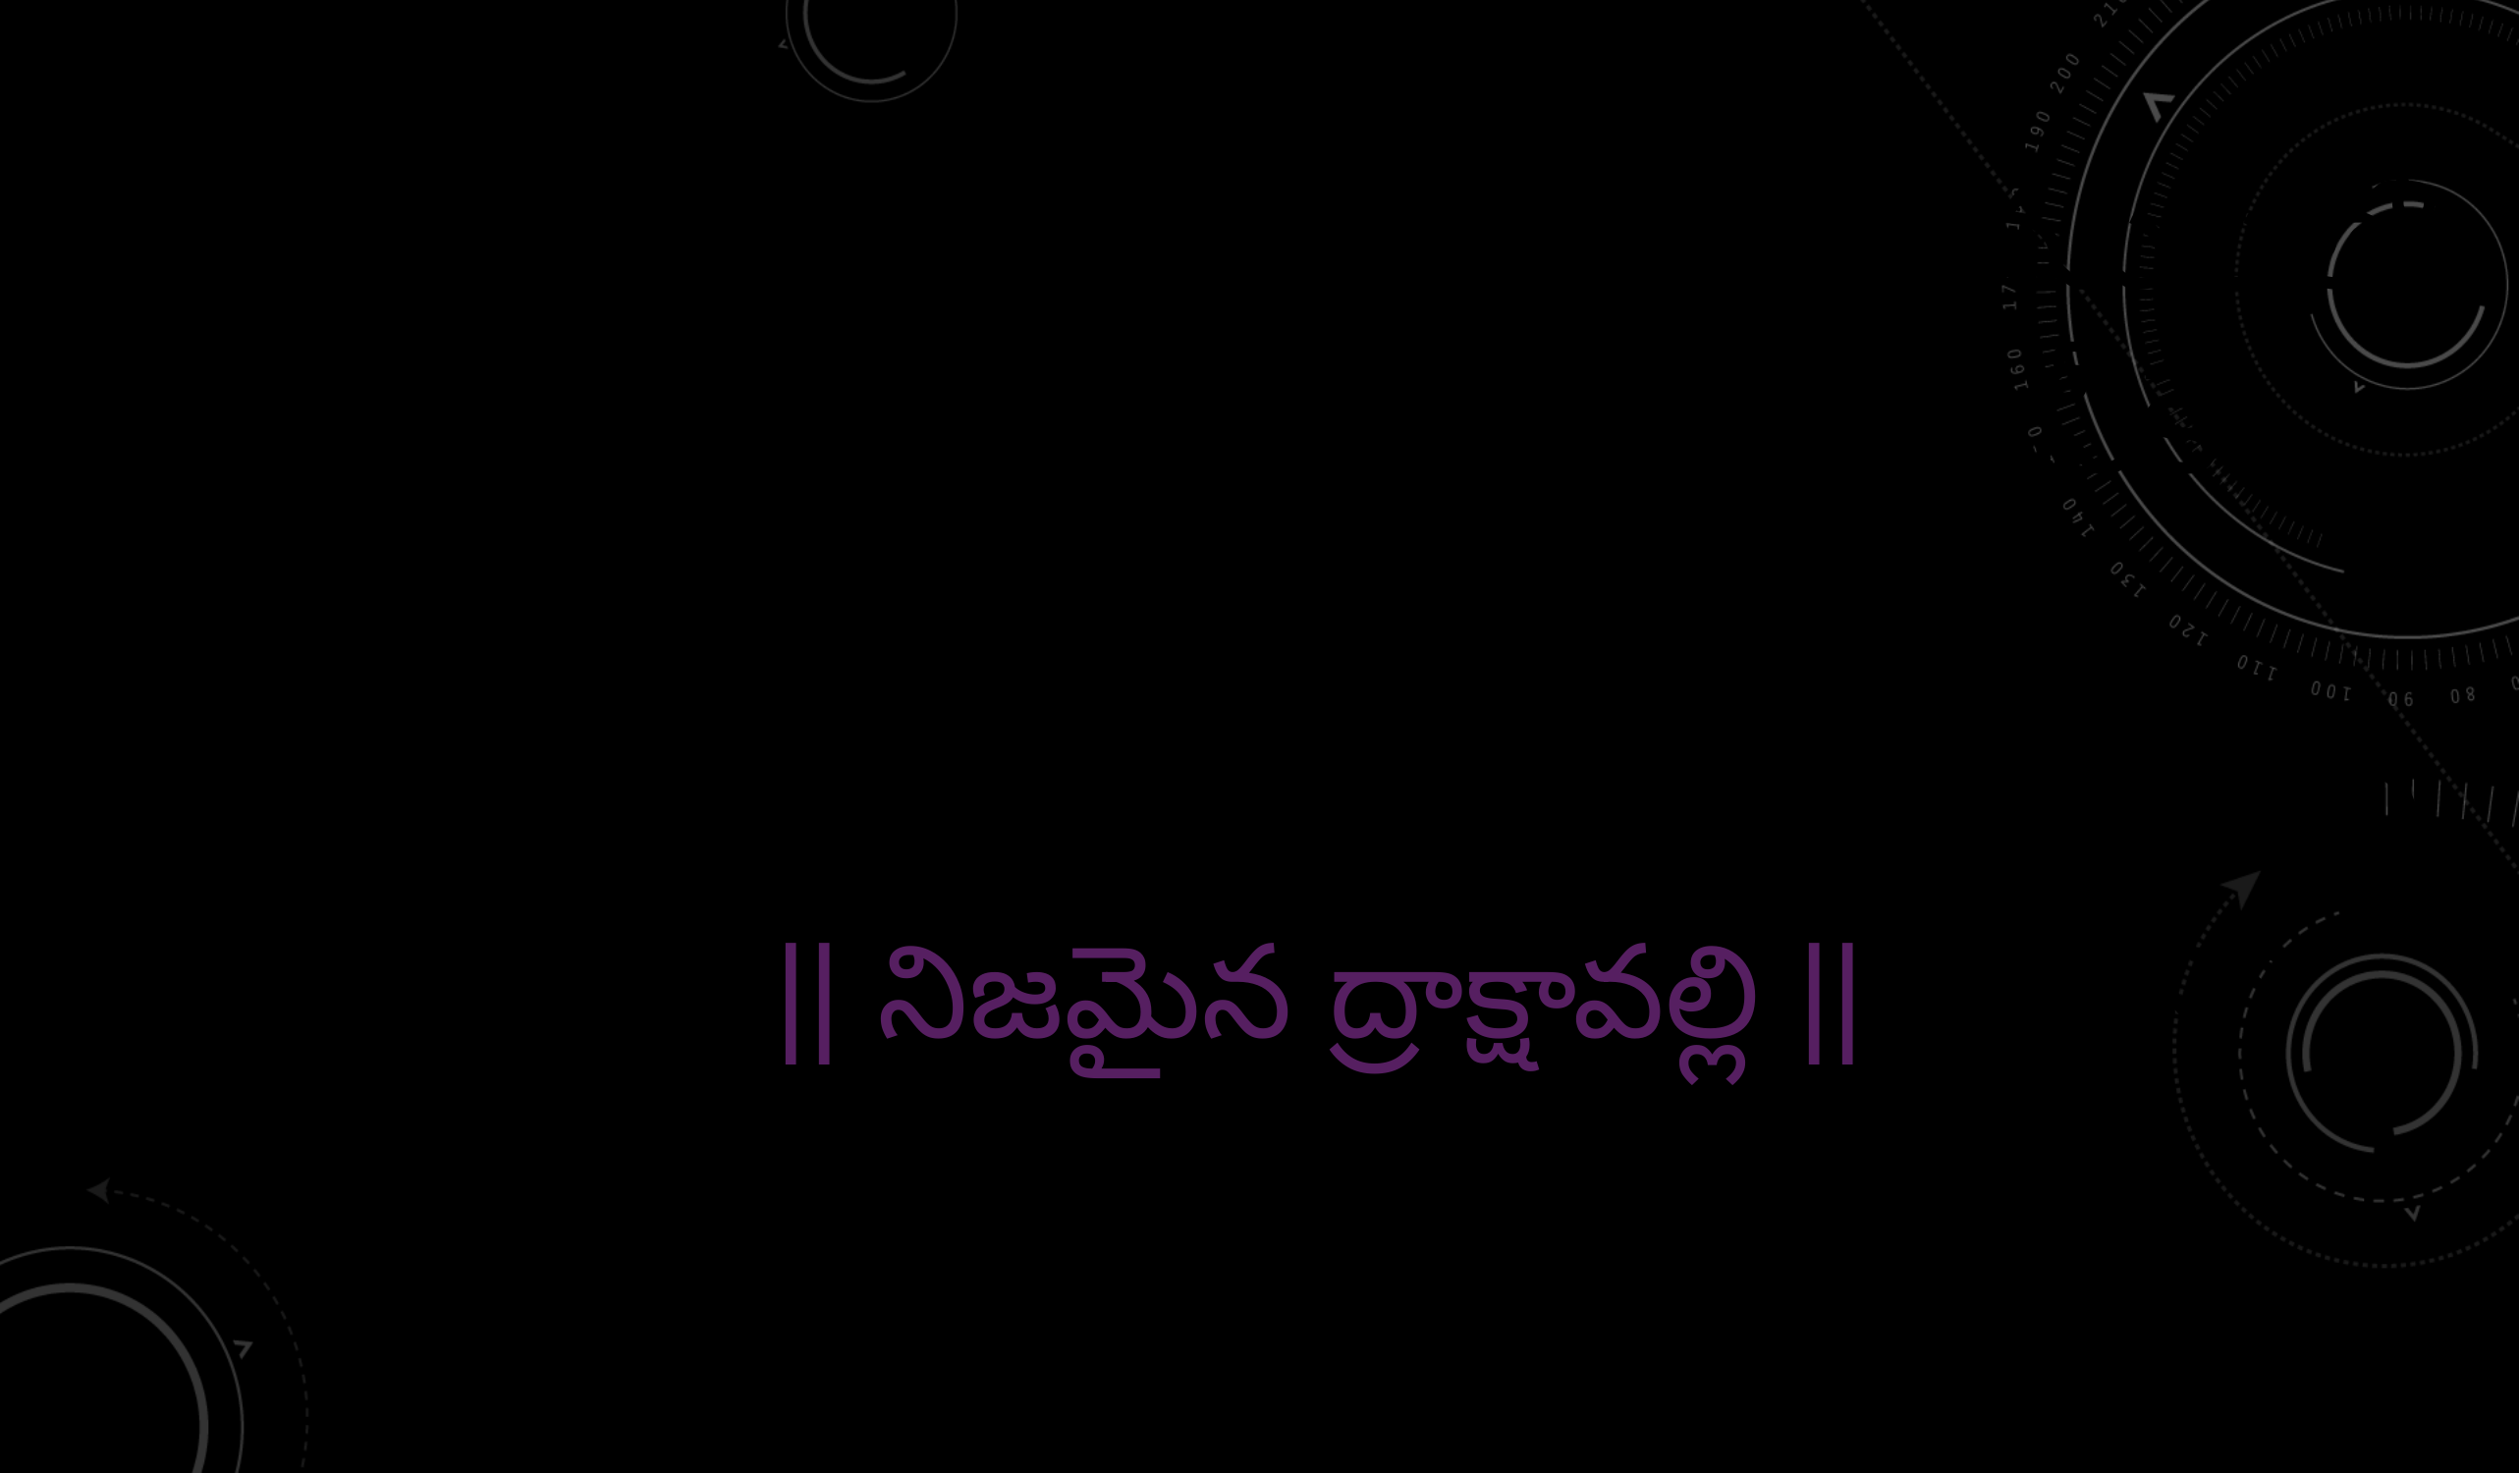

నా ప్రాణ ప్రియుడా శ్రేష్టమైన ఫలములతో
 అర్పించుచున్నాను సర్వము నీకే అర్పణగా 
వాడిపోనివ్వక నాకు ఆశ్రయమైతివి నీవు
    జీవపు ఊటవై బలపరచితివి నా యేసయ్యా

|| నిజమైన ద్రాక్షావల్లి ||